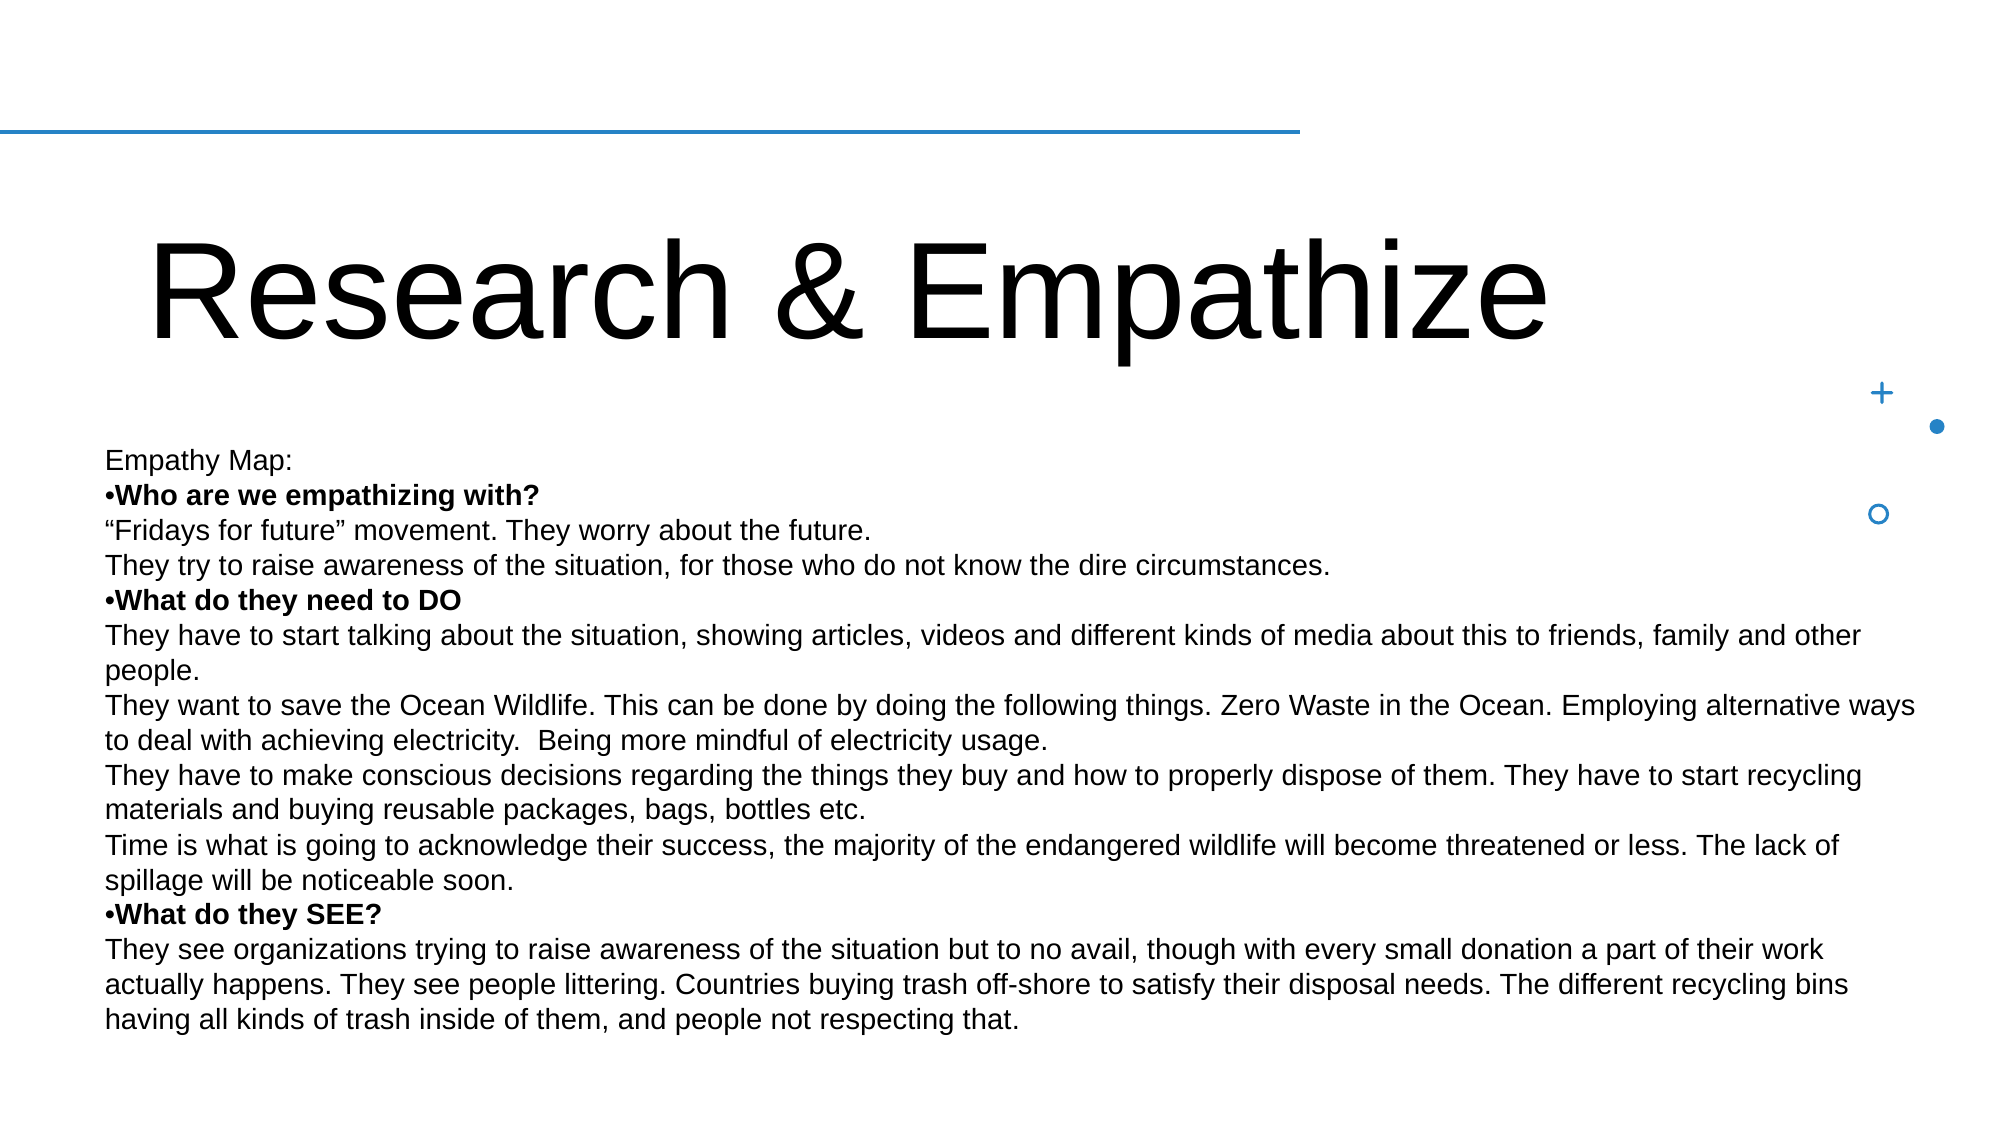

# Research & Empathize

Empathy Map:
•Who are we empathizing with?
“Fridays for future” movement. They worry about the future.
They try to raise awareness of the situation, for those who do not know the dire circumstances.
•What do they need to DO
They have to start talking about the situation, showing articles, videos and different kinds of media about this to friends, family and other people.
They want to save the Ocean Wildlife. This can be done by doing the following things. Zero Waste in the Ocean. Employing alternative ways to deal with achieving electricity.  Being more mindful of electricity usage.
They have to make conscious decisions regarding the things they buy and how to properly dispose of them. They have to start recycling materials and buying reusable packages, bags, bottles etc.
Time is what is going to acknowledge their success, the majority of the endangered wildlife will become threatened or less. The lack of spillage will be noticeable soon.
•What do they SEE?
They see organizations trying to raise awareness of the situation but to no avail, though with every small donation a part of their work actually happens. They see people littering. Countries buying trash off-shore to satisfy their disposal needs. The different recycling bins having all kinds of trash inside of them, and people not respecting that.